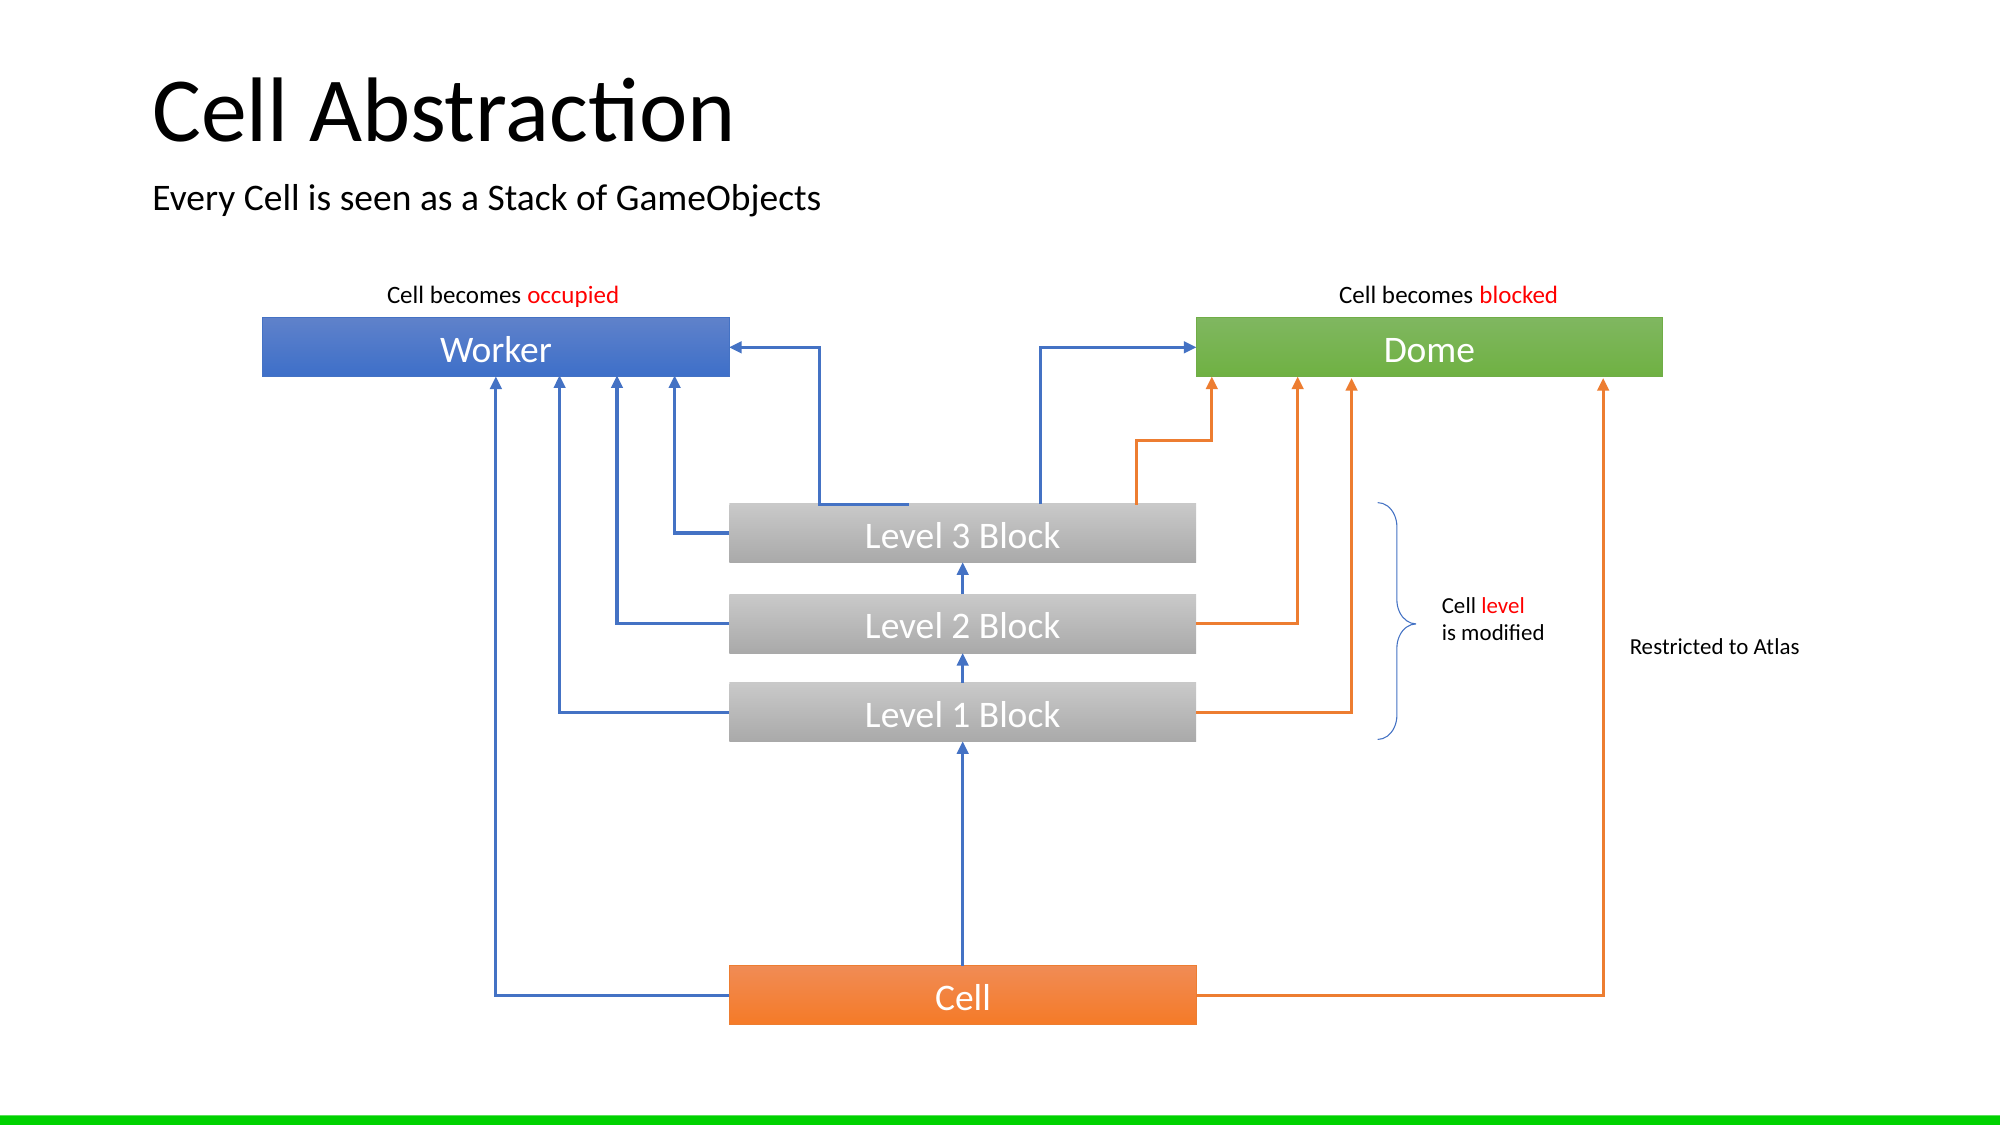

# Cell Abstraction
Every Cell is seen as a Stack of GameObjects
Cell becomes blocked
Cell becomes occupied
Worker
Dome

Level 3 Block
Cell level
is modified
Level 2 Block
Restricted to Atlas
Level 1 Block
Cell